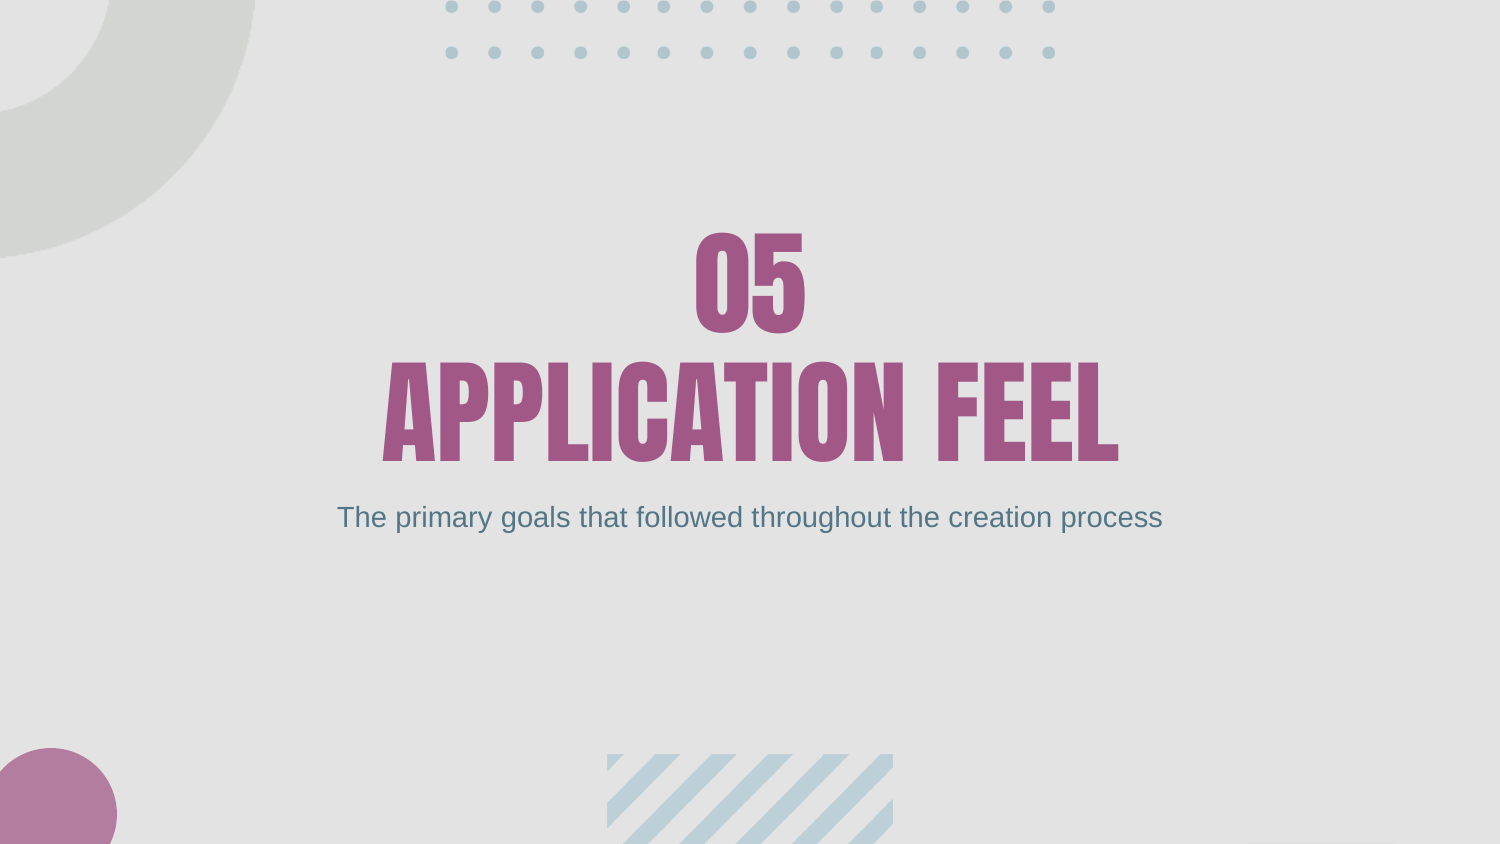

05
# APPLICATION FEEL
The primary goals that followed throughout the creation process